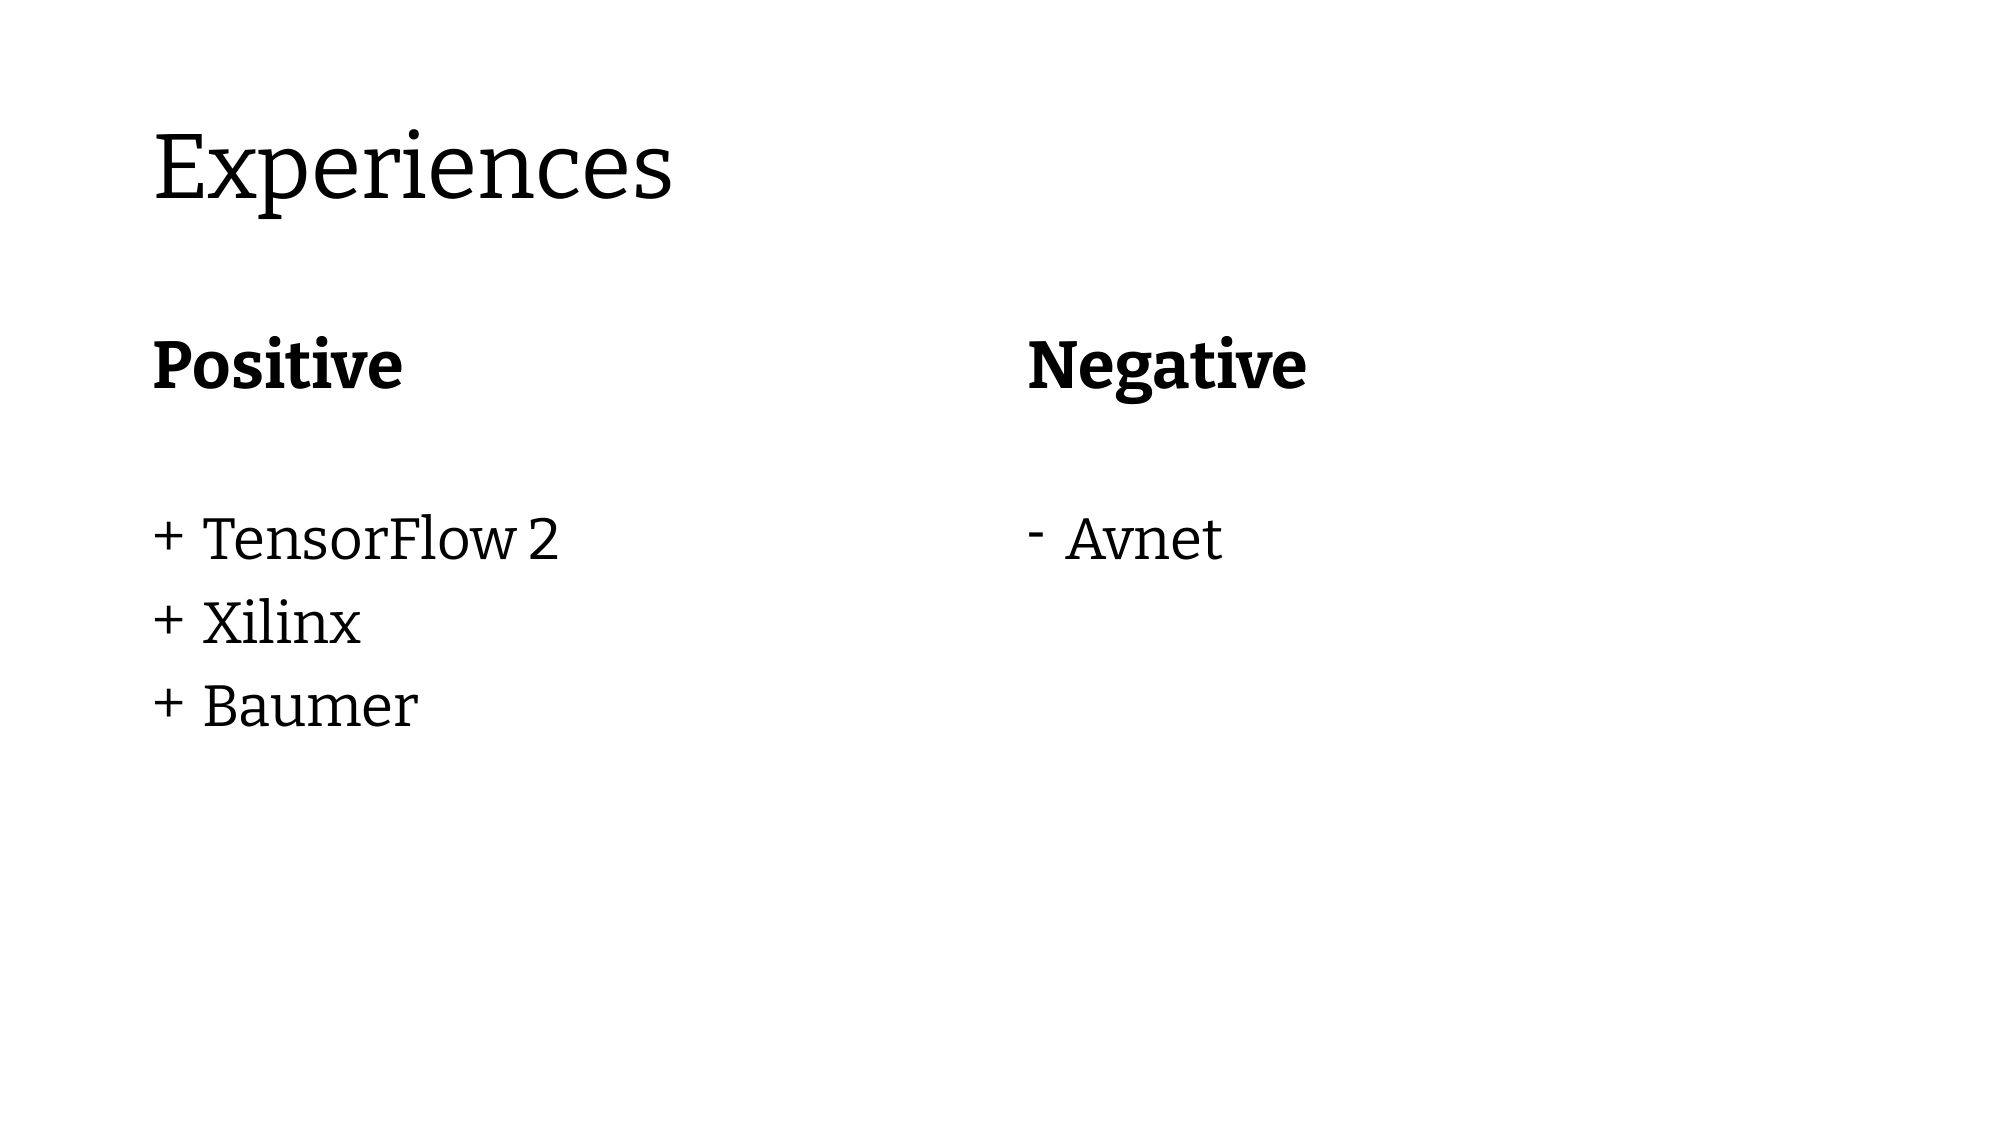

# Experiences
Positive
Negative

 TensorFlow 2
 Xilinx
 Baumer

Avnet